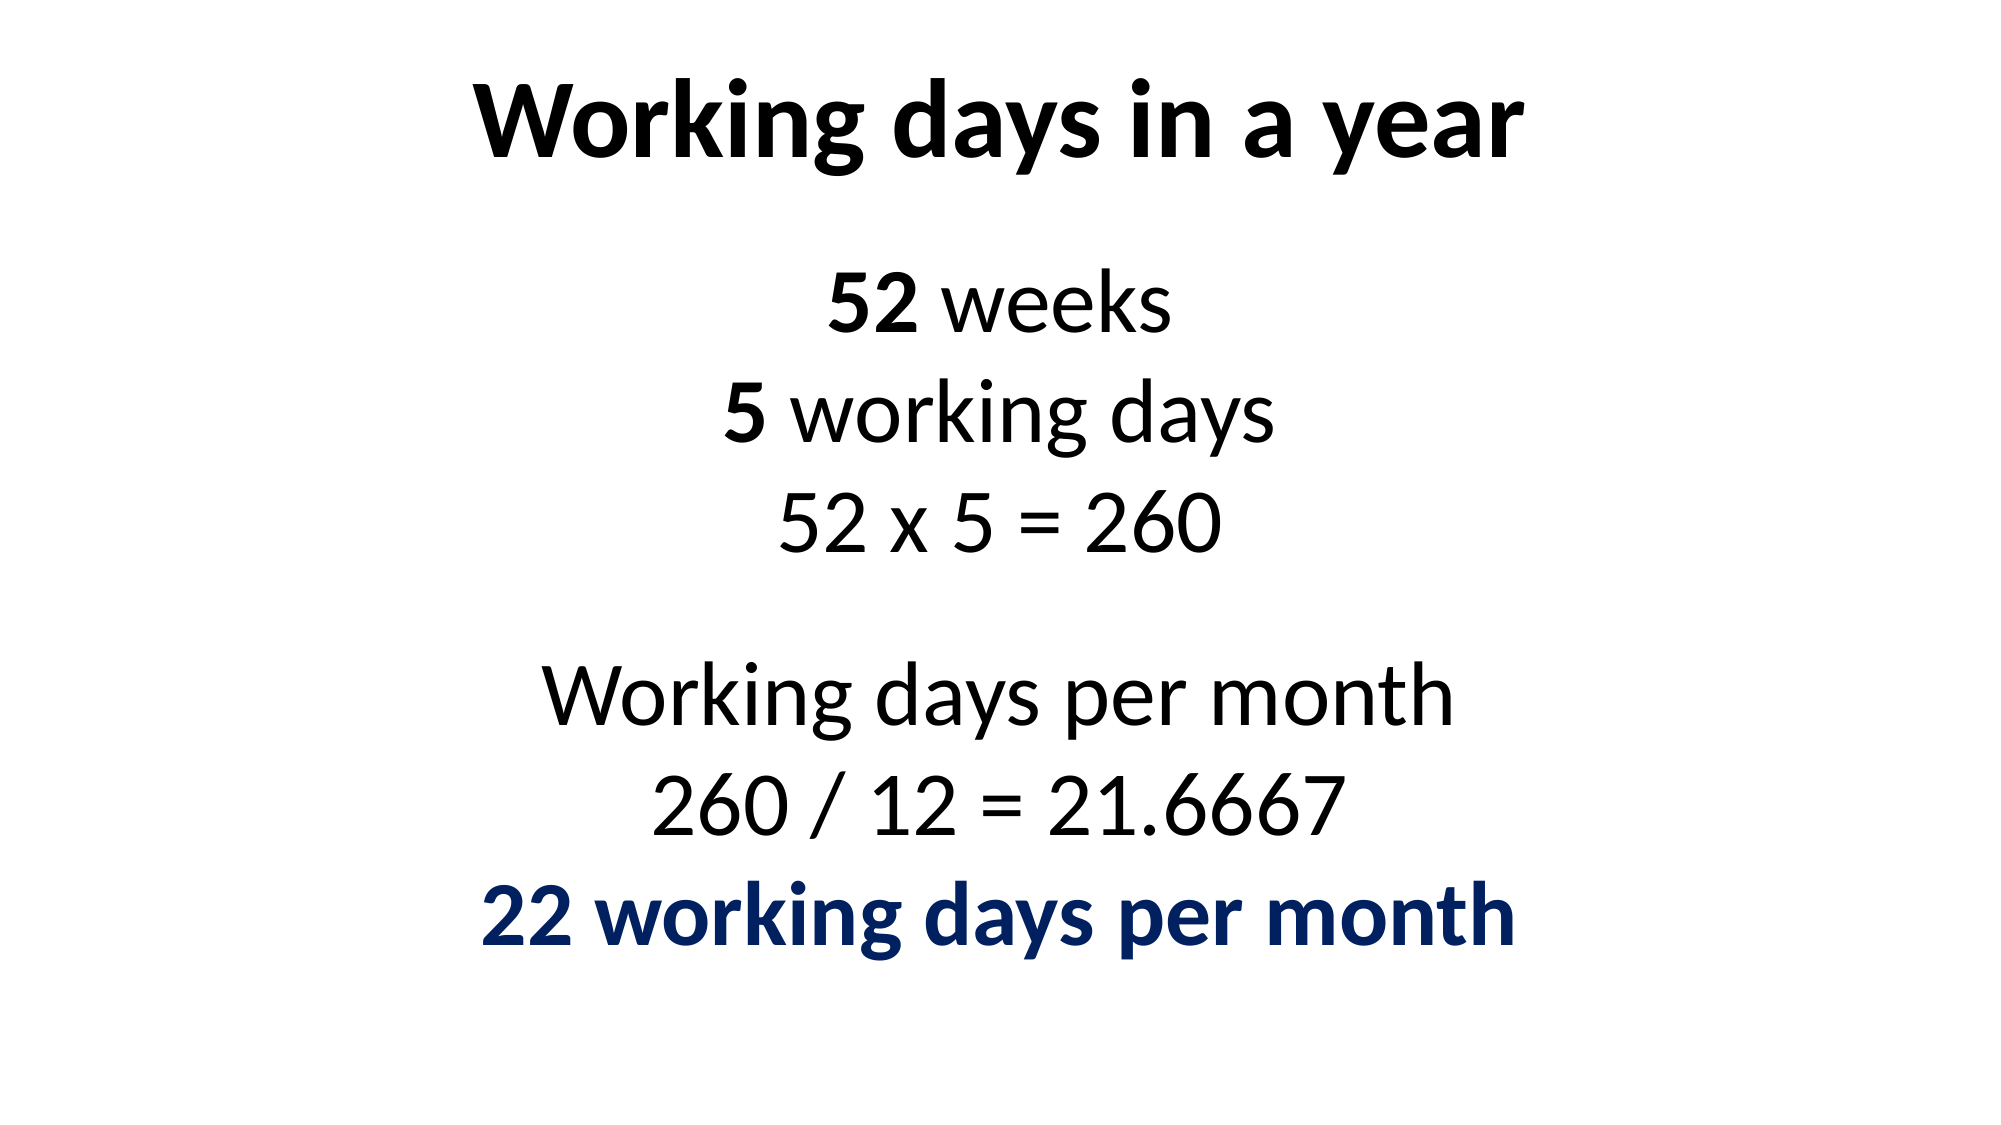

Working days in a year
52 weeks
5 working days
52 x 5 = 260
Working days per month
260 / 12 = 21.6667
22 working days per month